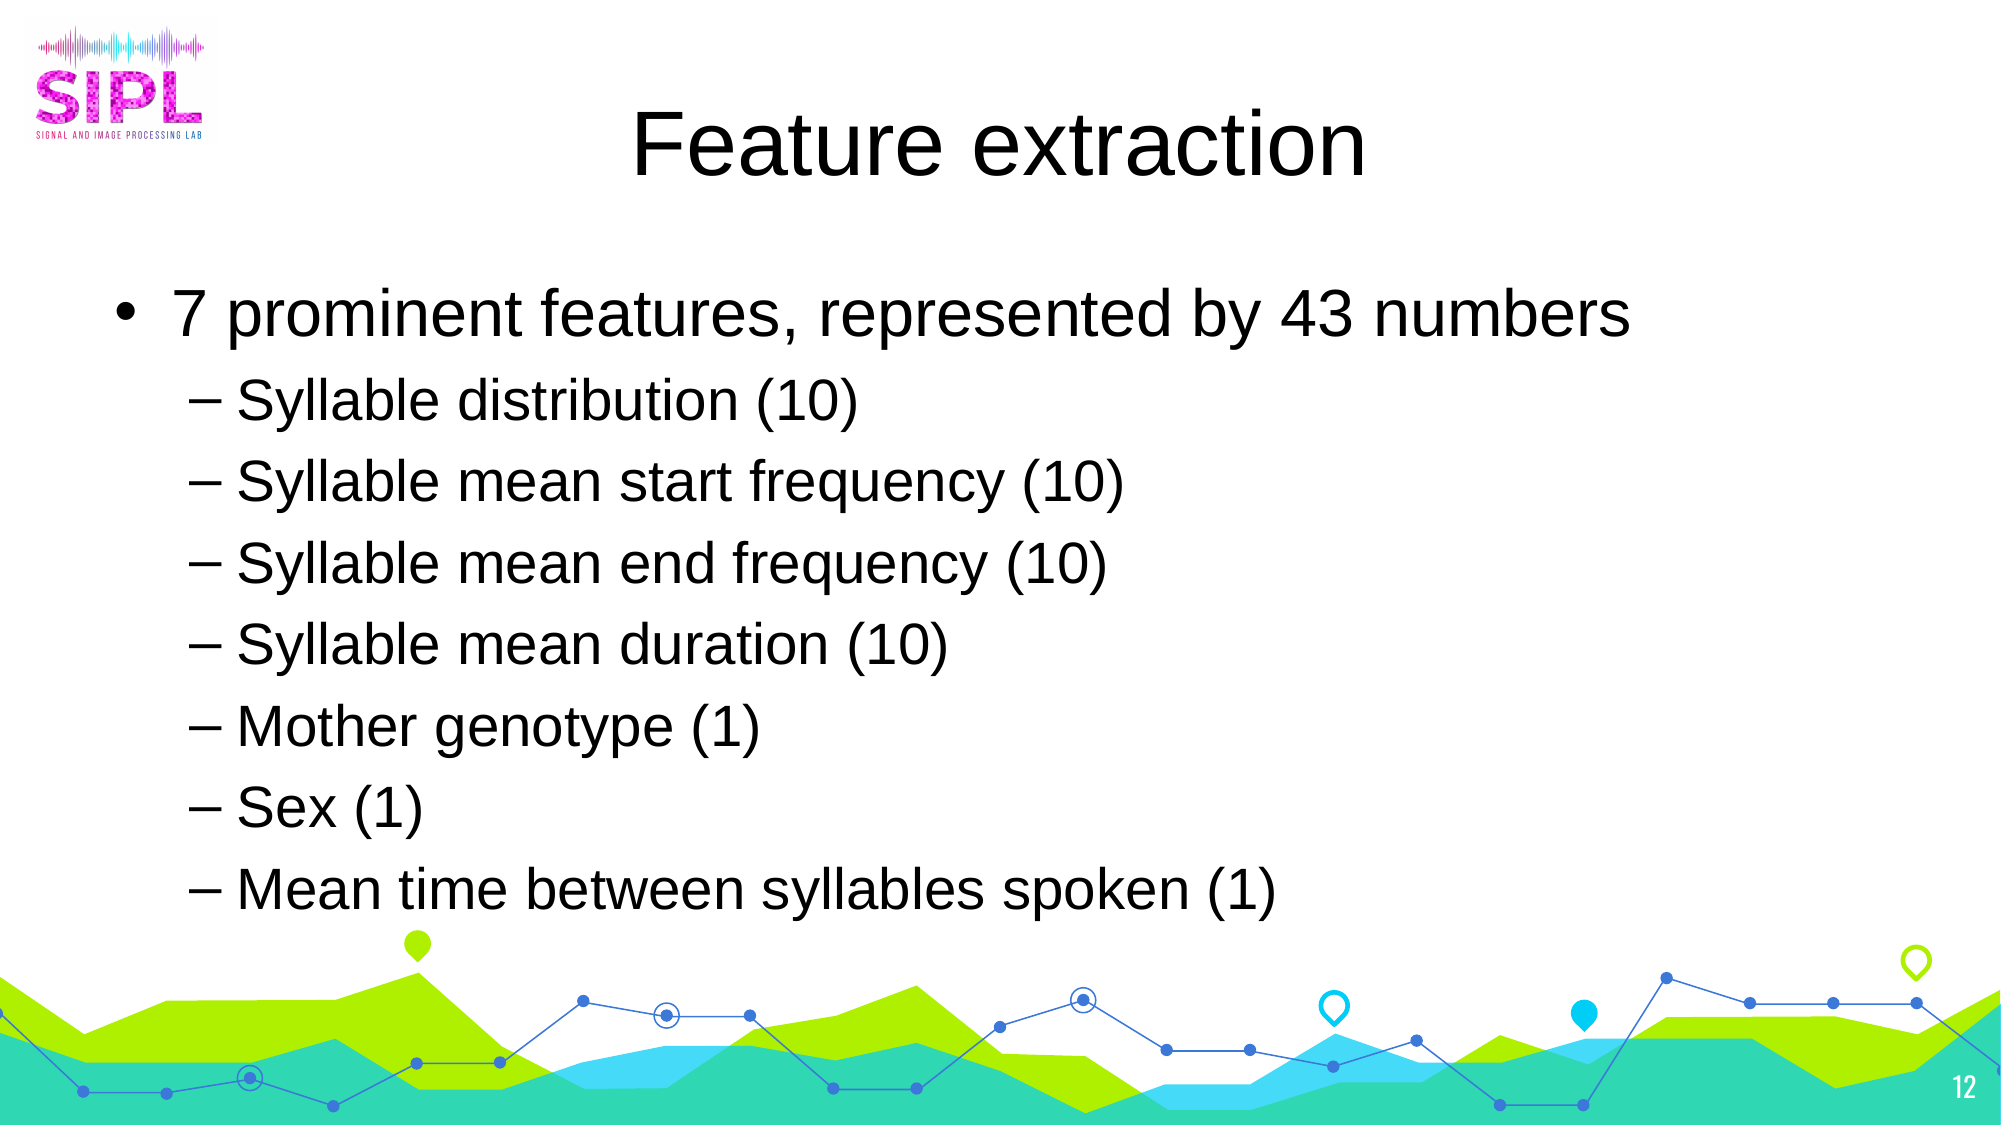

# Feature extraction
7 prominent features, represented by 43 numbers
Syllable distribution (10)
Syllable mean start frequency (10)
Syllable mean end frequency (10)
Syllable mean duration (10)
Mother genotype (1)
Sex (1)
Mean time between syllables spoken (1)